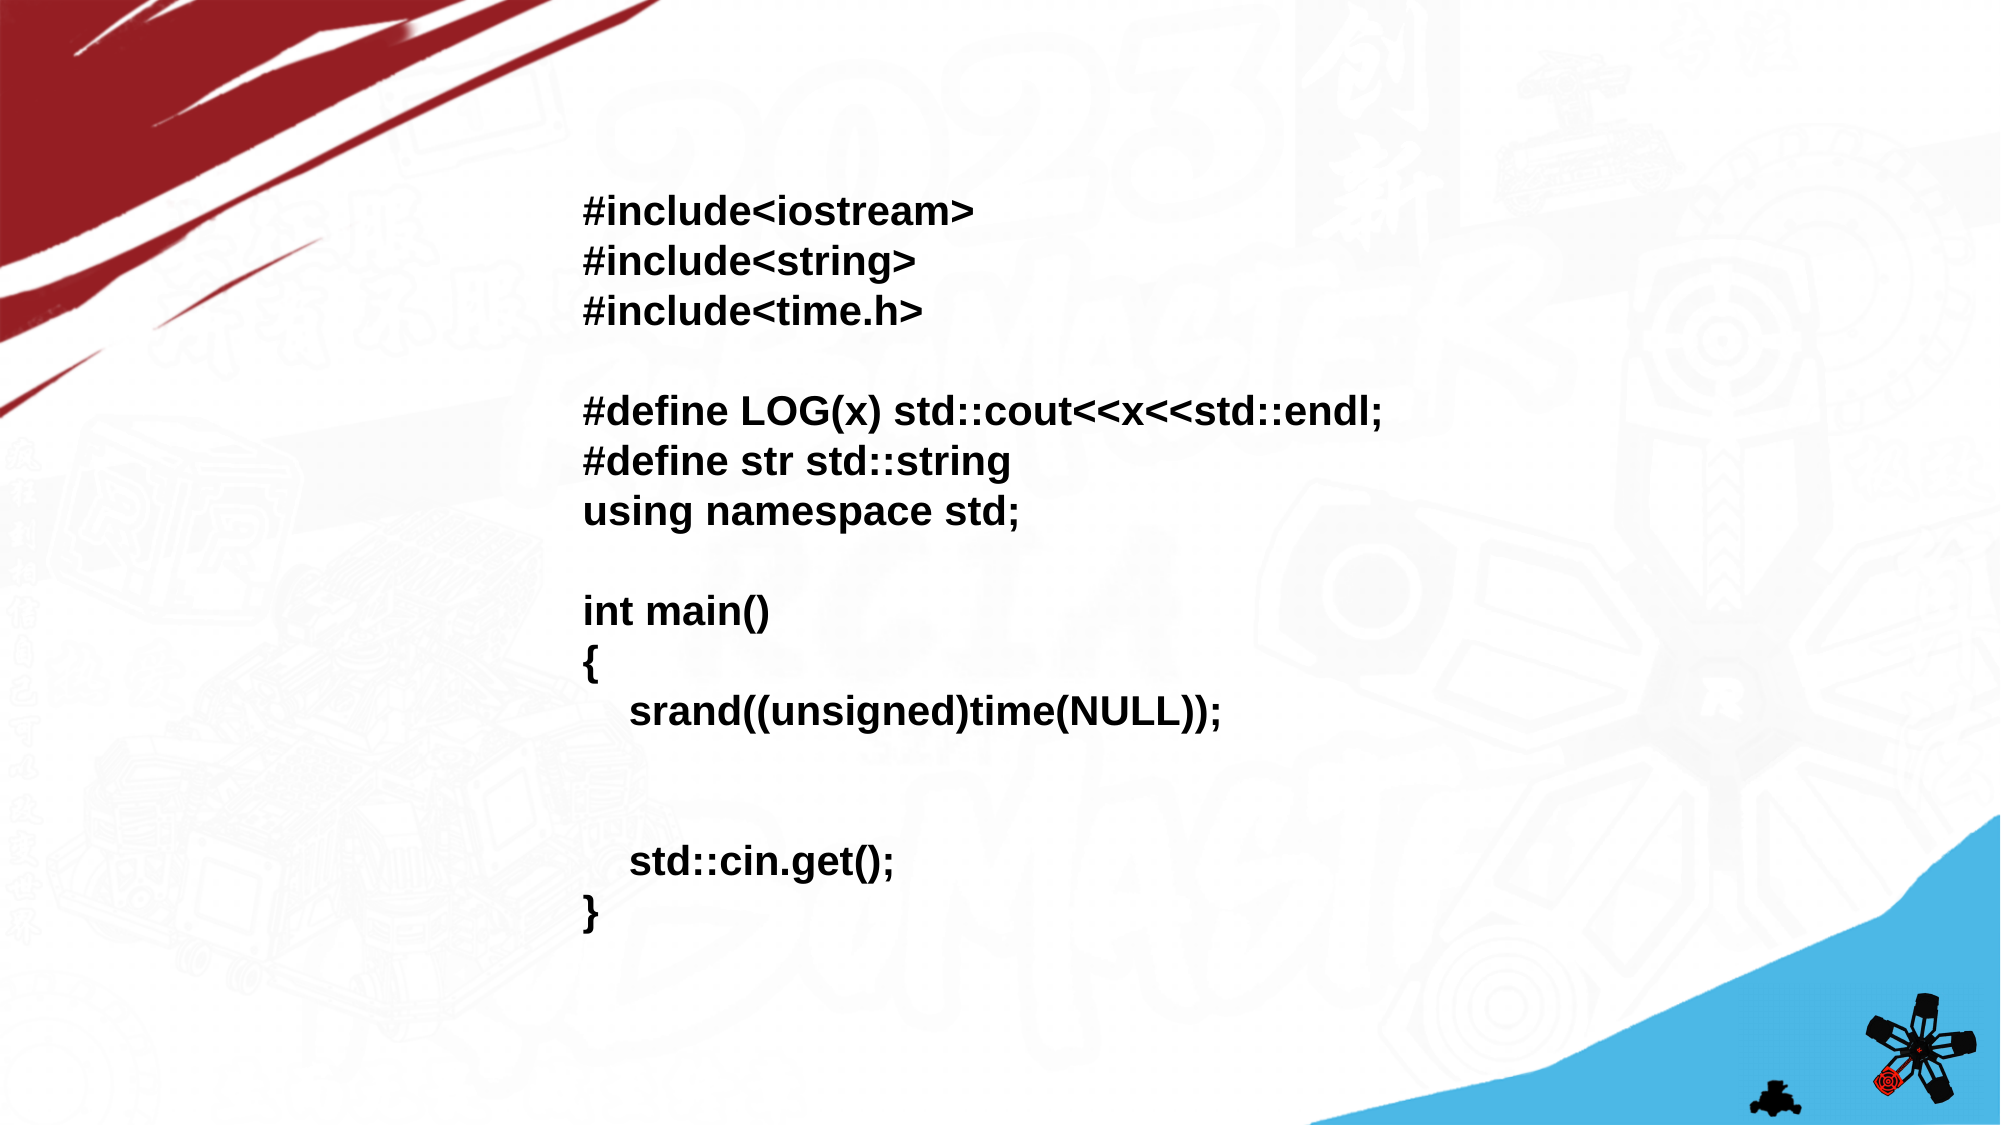

#include<iostream>
#include<string>
#include<time.h>

#define LOG(x) std::cout<<x<<std::endl;
#define str std::string
using namespace std;

int main()
{
    srand((unsigned)time(NULL));

    std::cin.get();
}